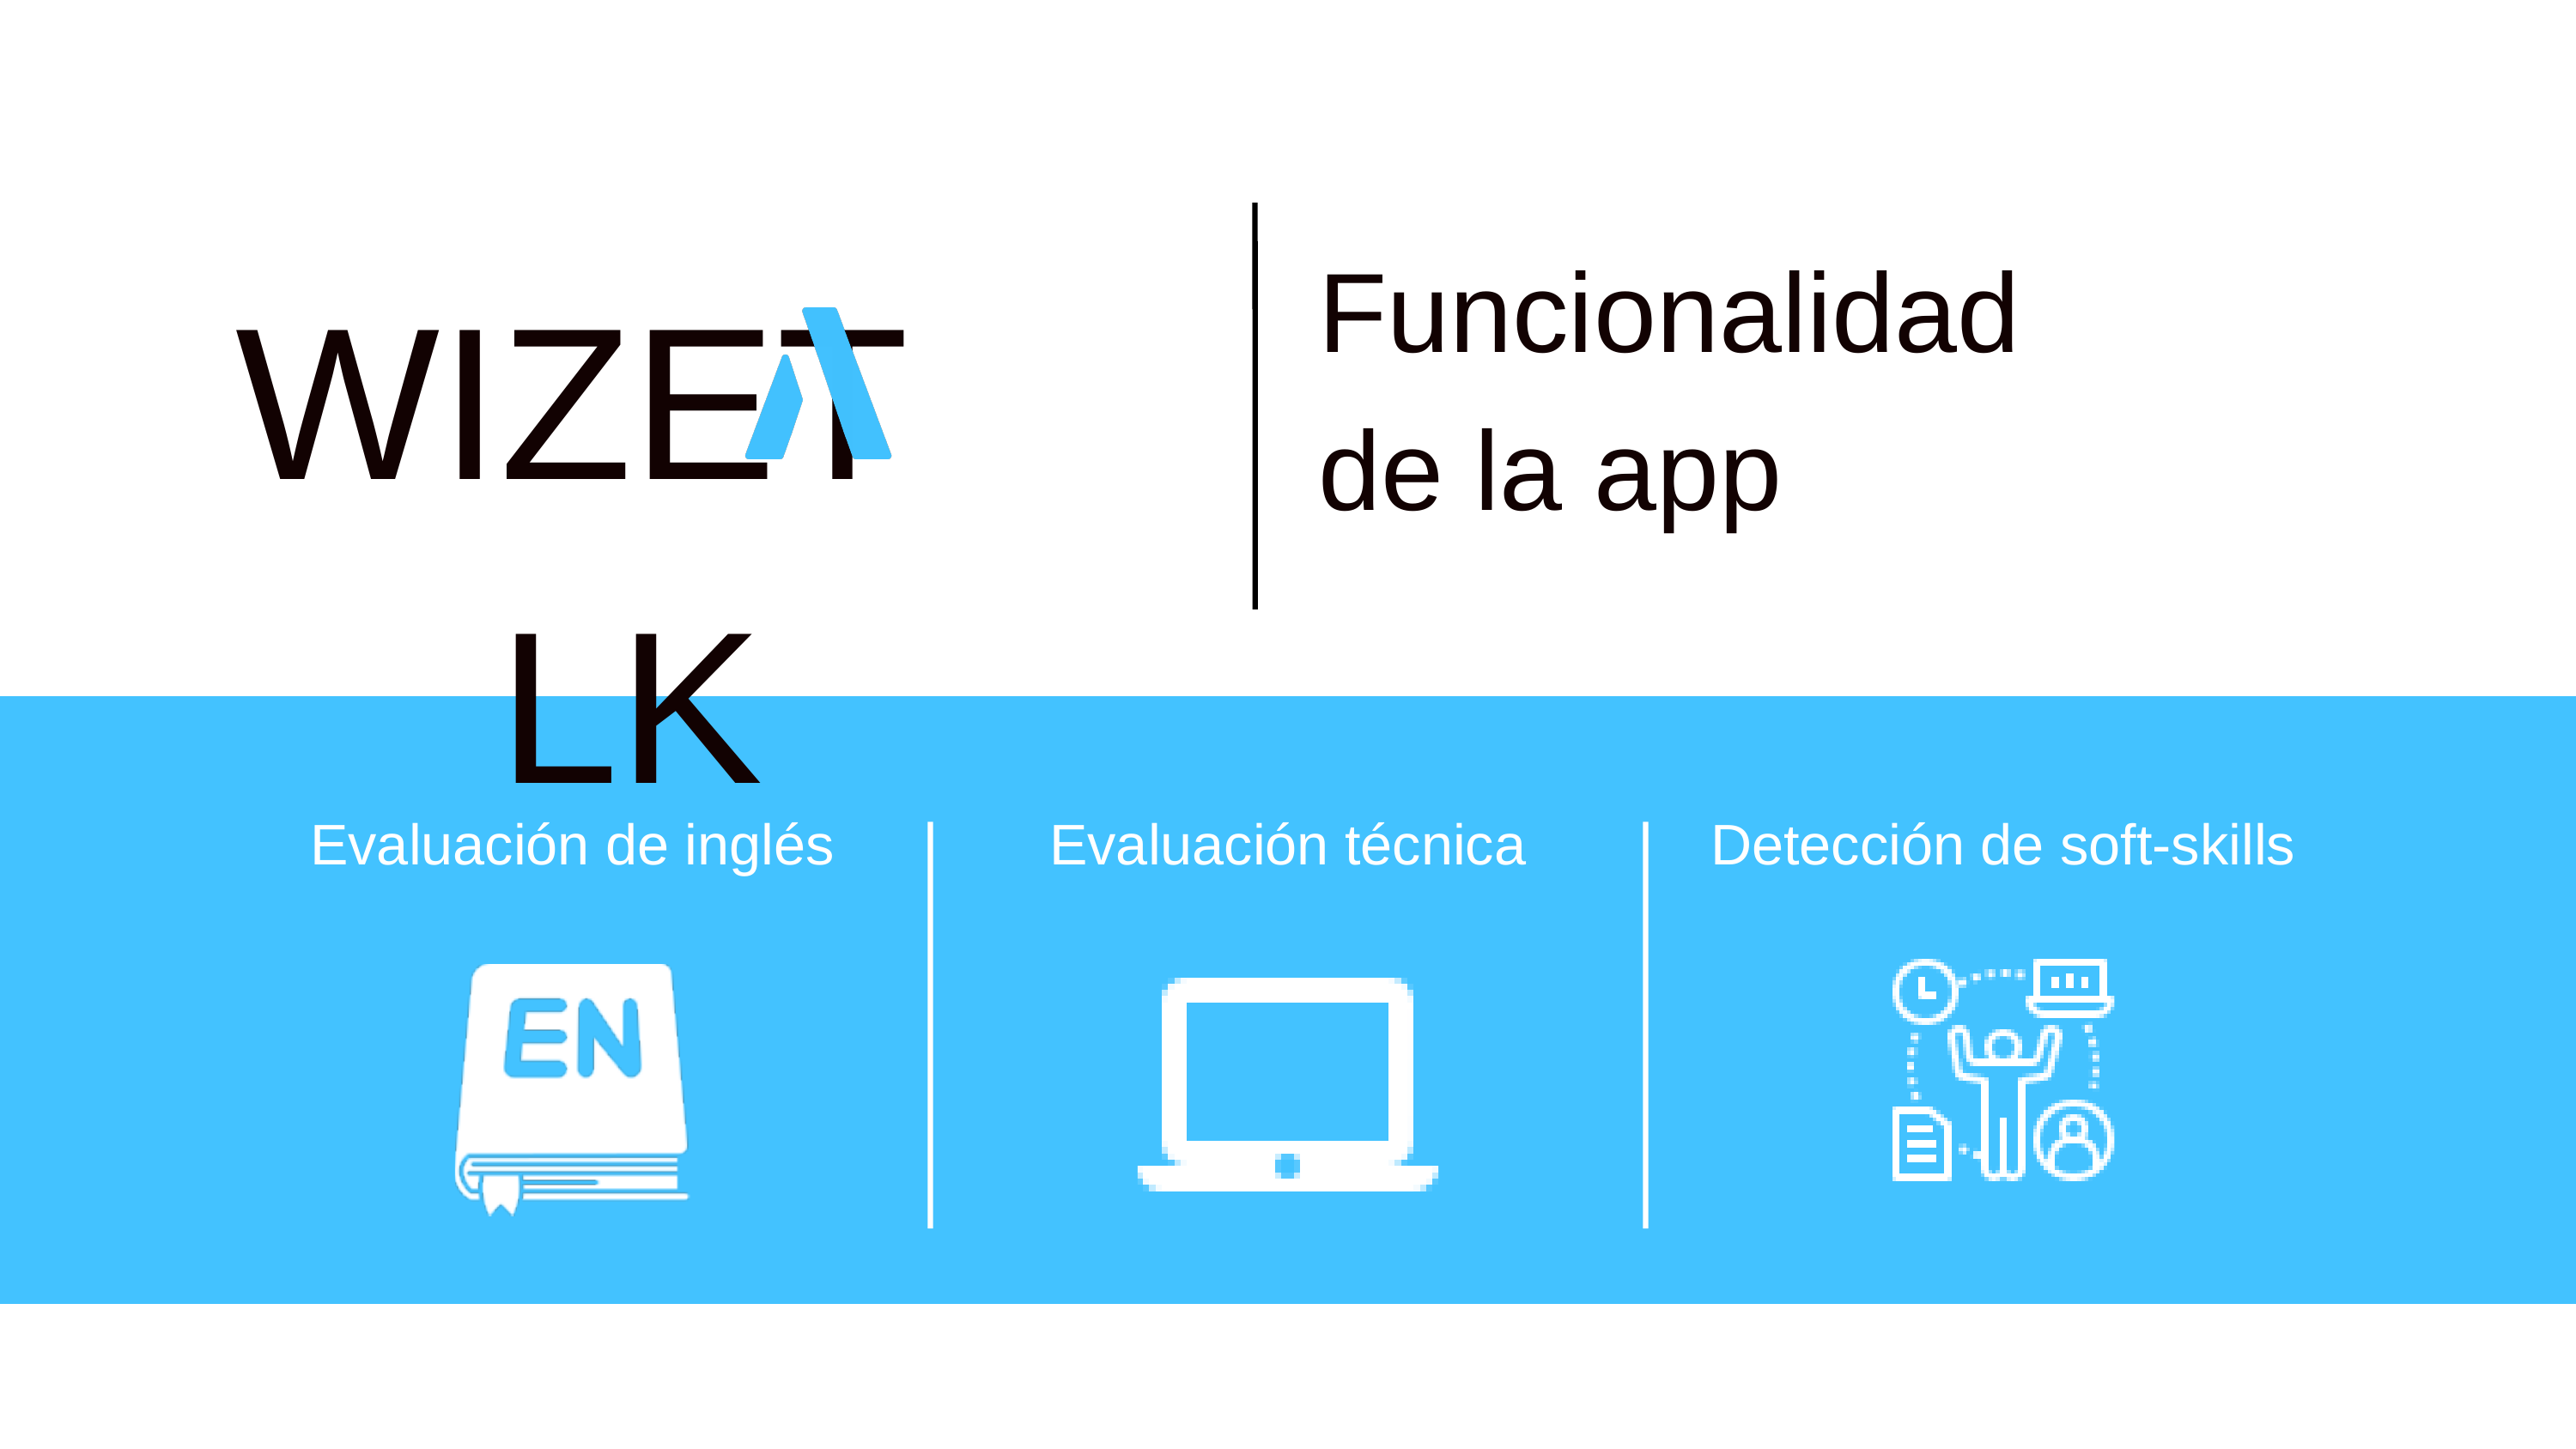

Funcionalidad de la app
WIZET   LK

Evaluación de inglés
Evaluación técnica
Detección de soft-skills